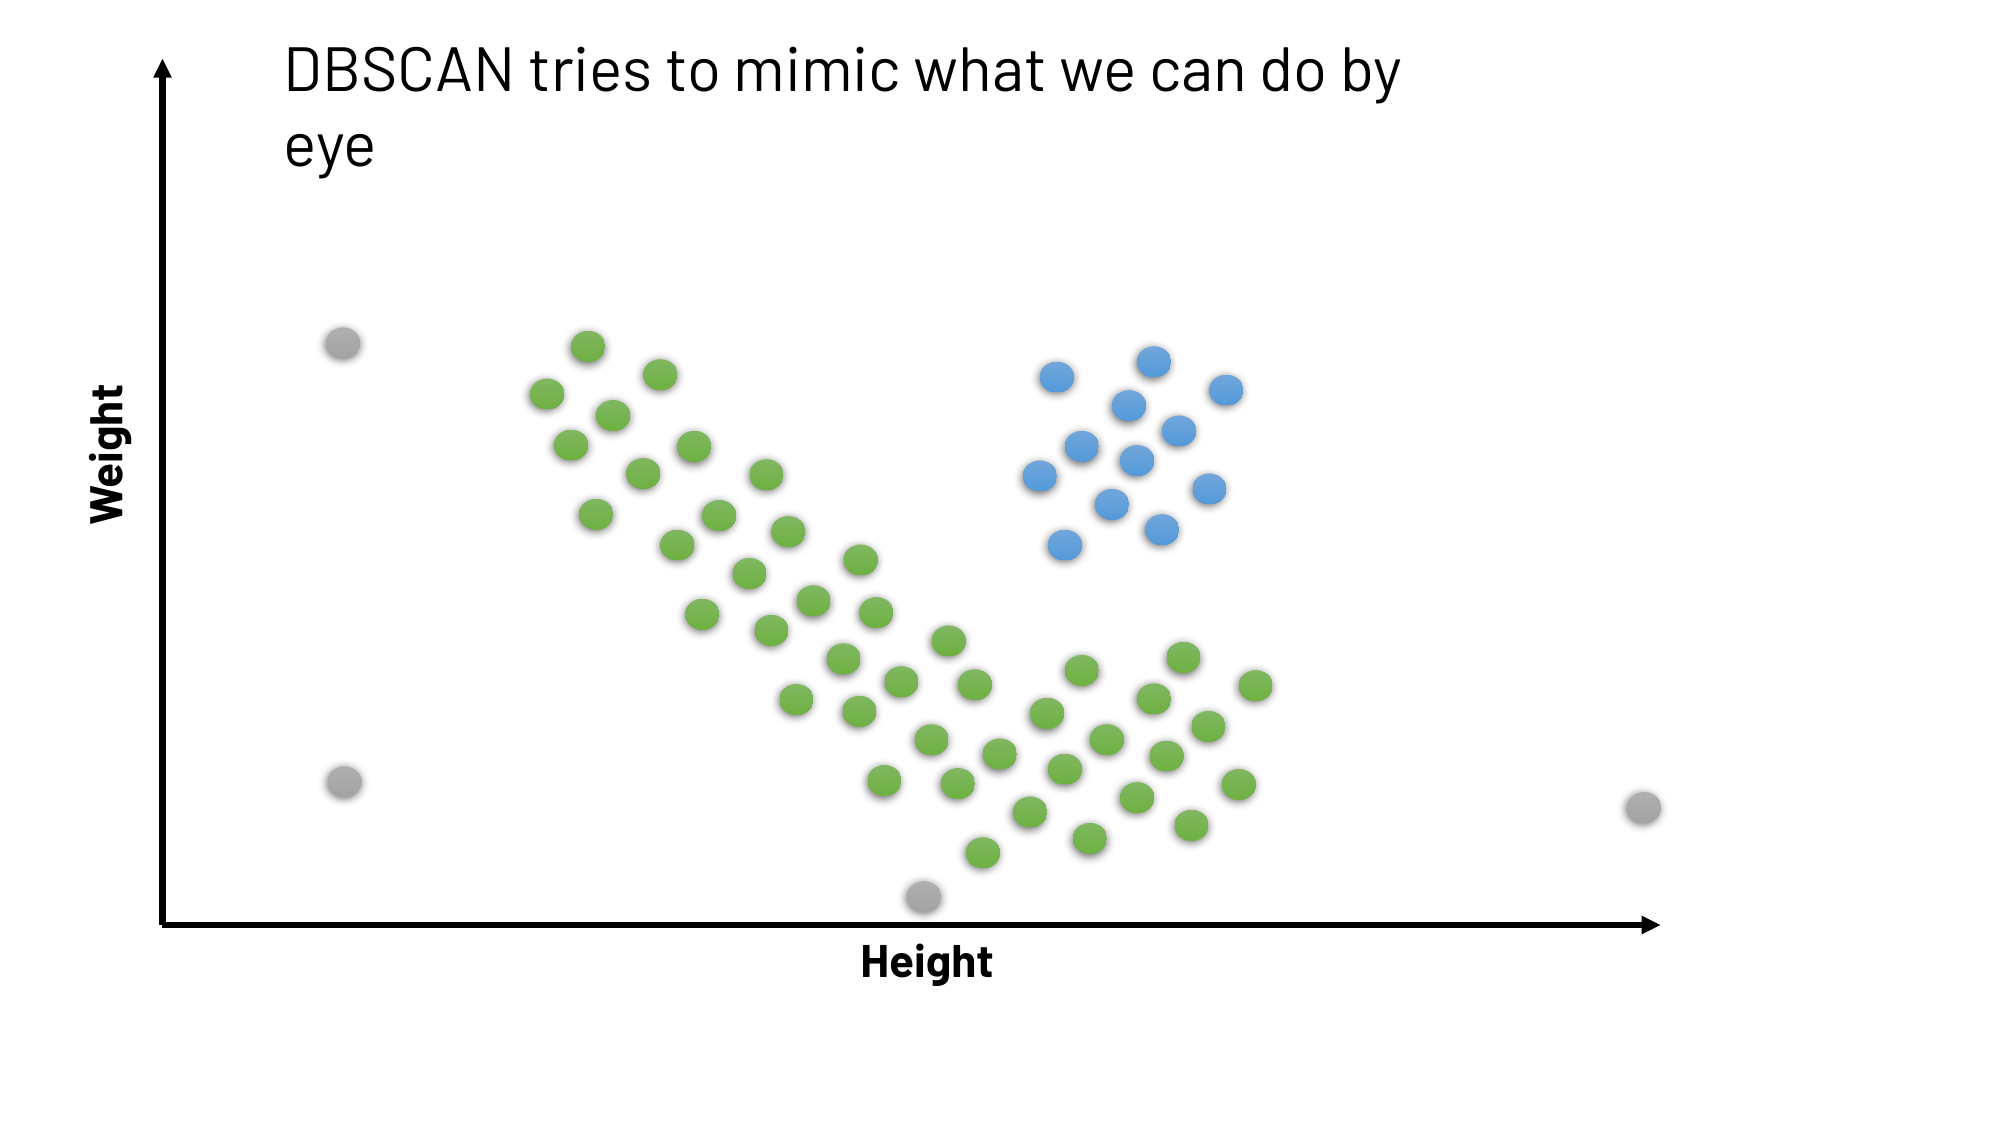

DBSCAN tries to mimic what we can do by eye

Weight

Height